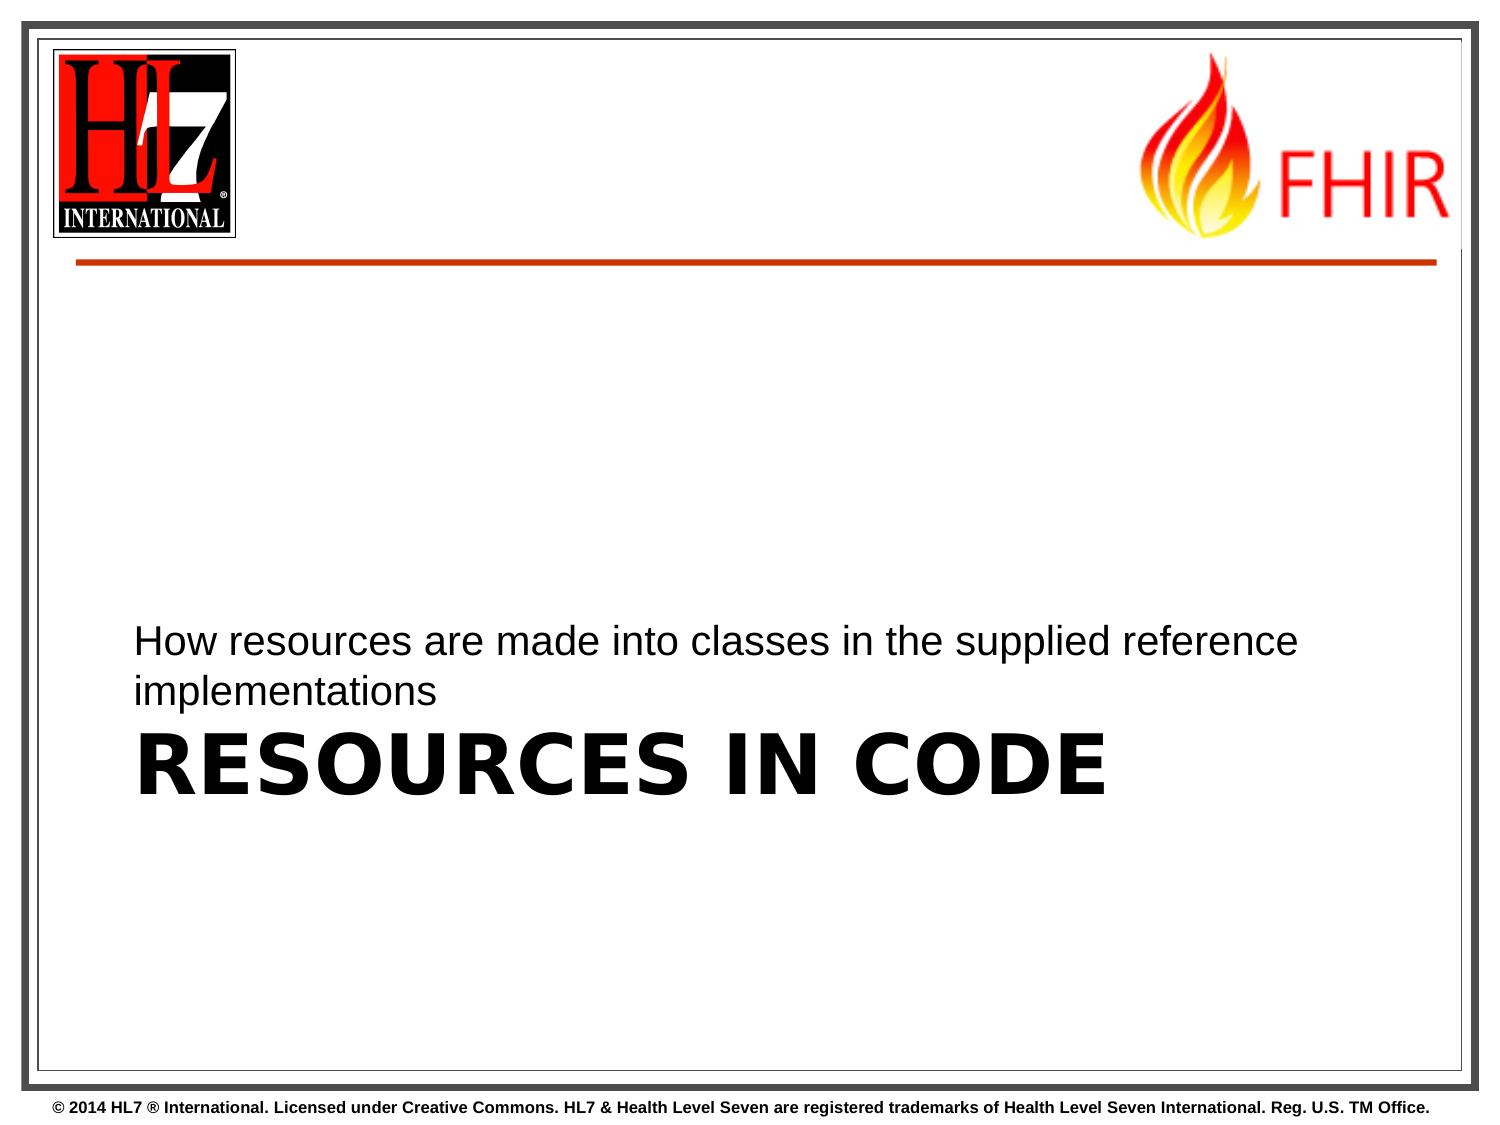

How resources are made into classes in the supplied reference implementations
# Resources in code